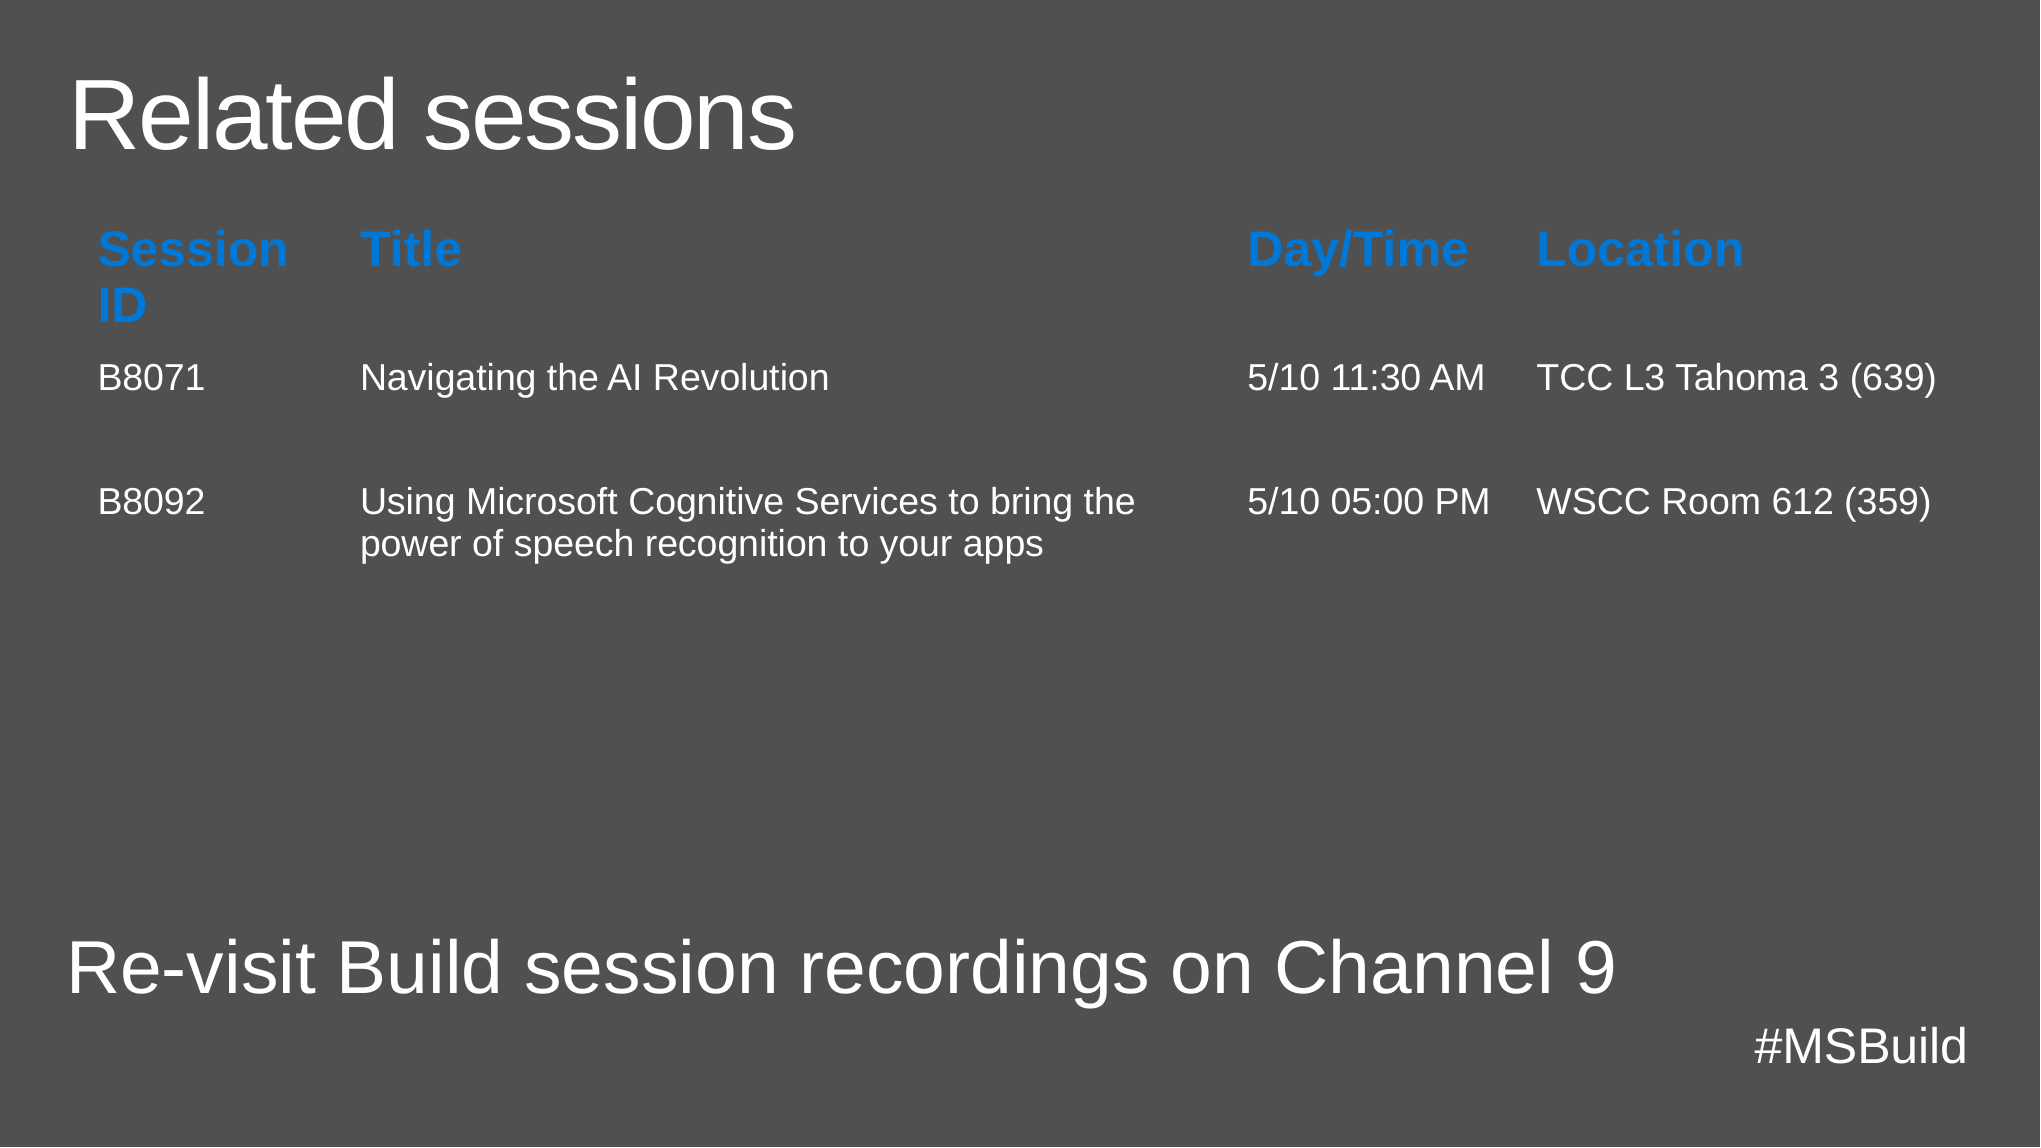

# Related sessions
| Session ID | Title | Day/Time | Location |
| --- | --- | --- | --- |
| B8071 | Navigating the AI Revolution | 5/10 11:30 AM | TCC L3 Tahoma 3 (639) |
| B8092 | Using Microsoft Cognitive Services to bring the power of speech recognition to your apps | 5/10 05:00 PM | WSCC Room 612 (359) |
Re-visit Build session recordings on Channel 9
#MSBuild